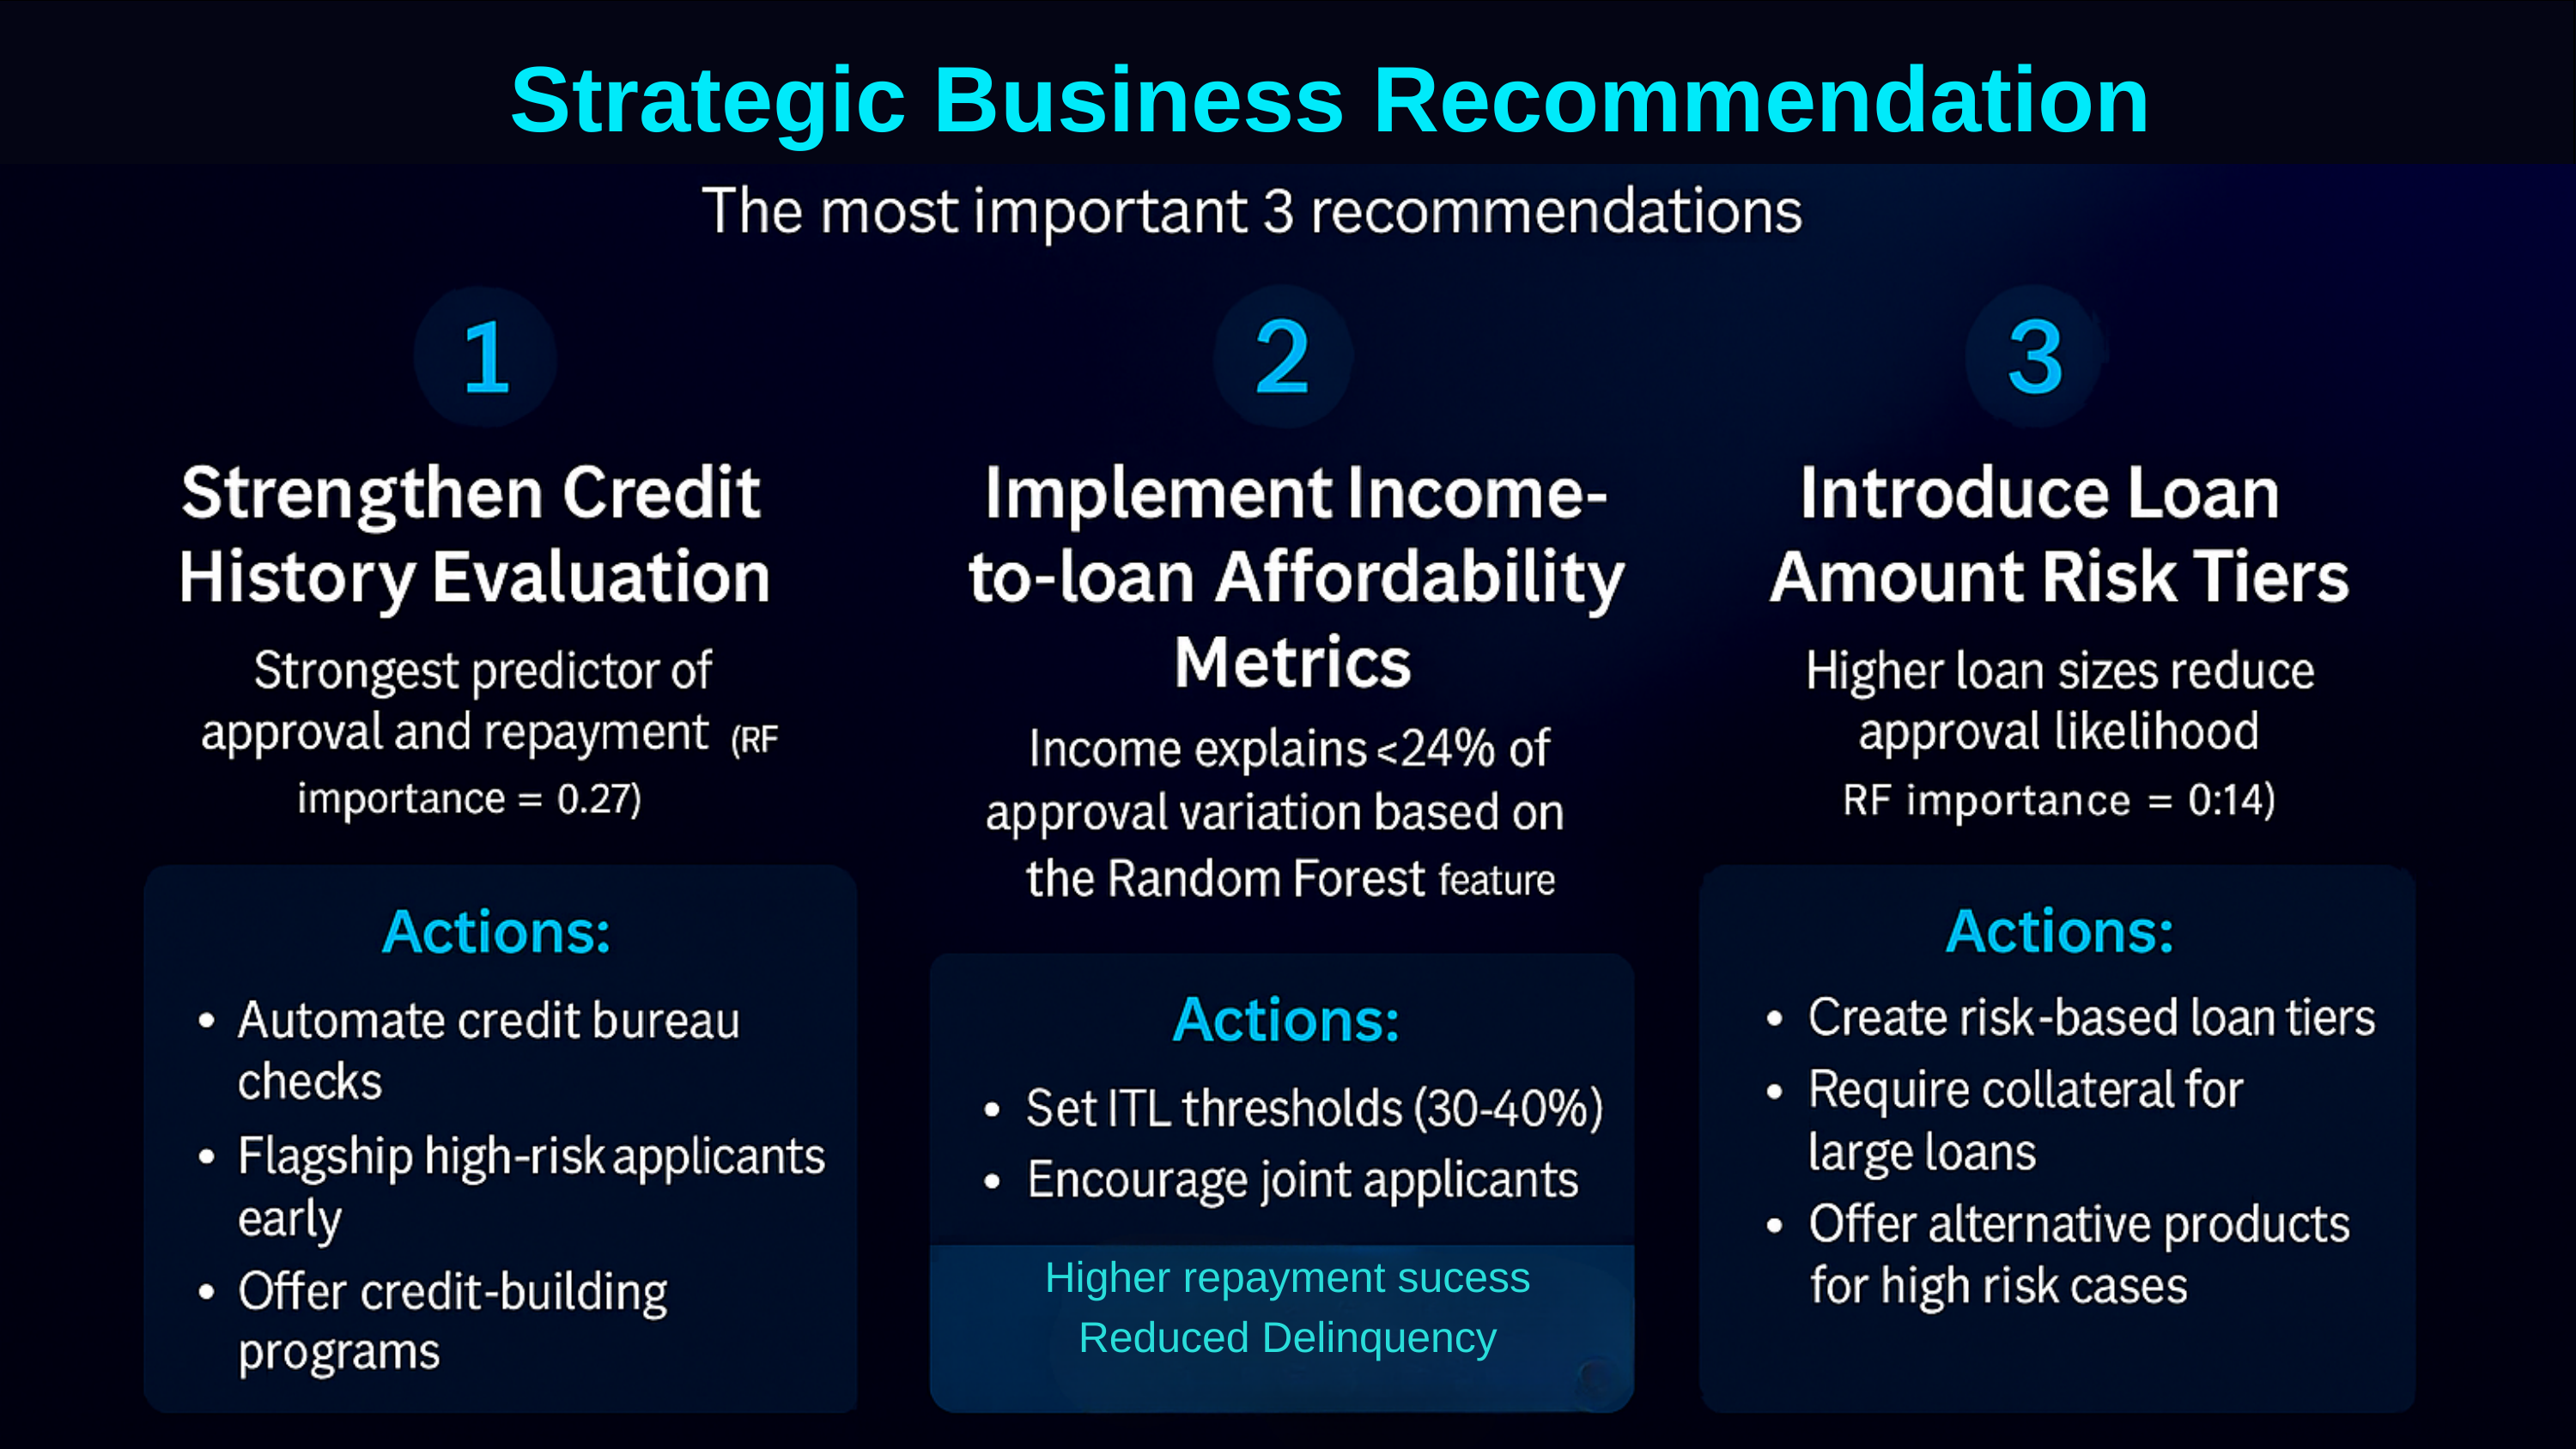

Strategic Business Recommendation

Business Recommendations(High Impact Priorties)
Higher repayment sucess
Reduced Delinquency